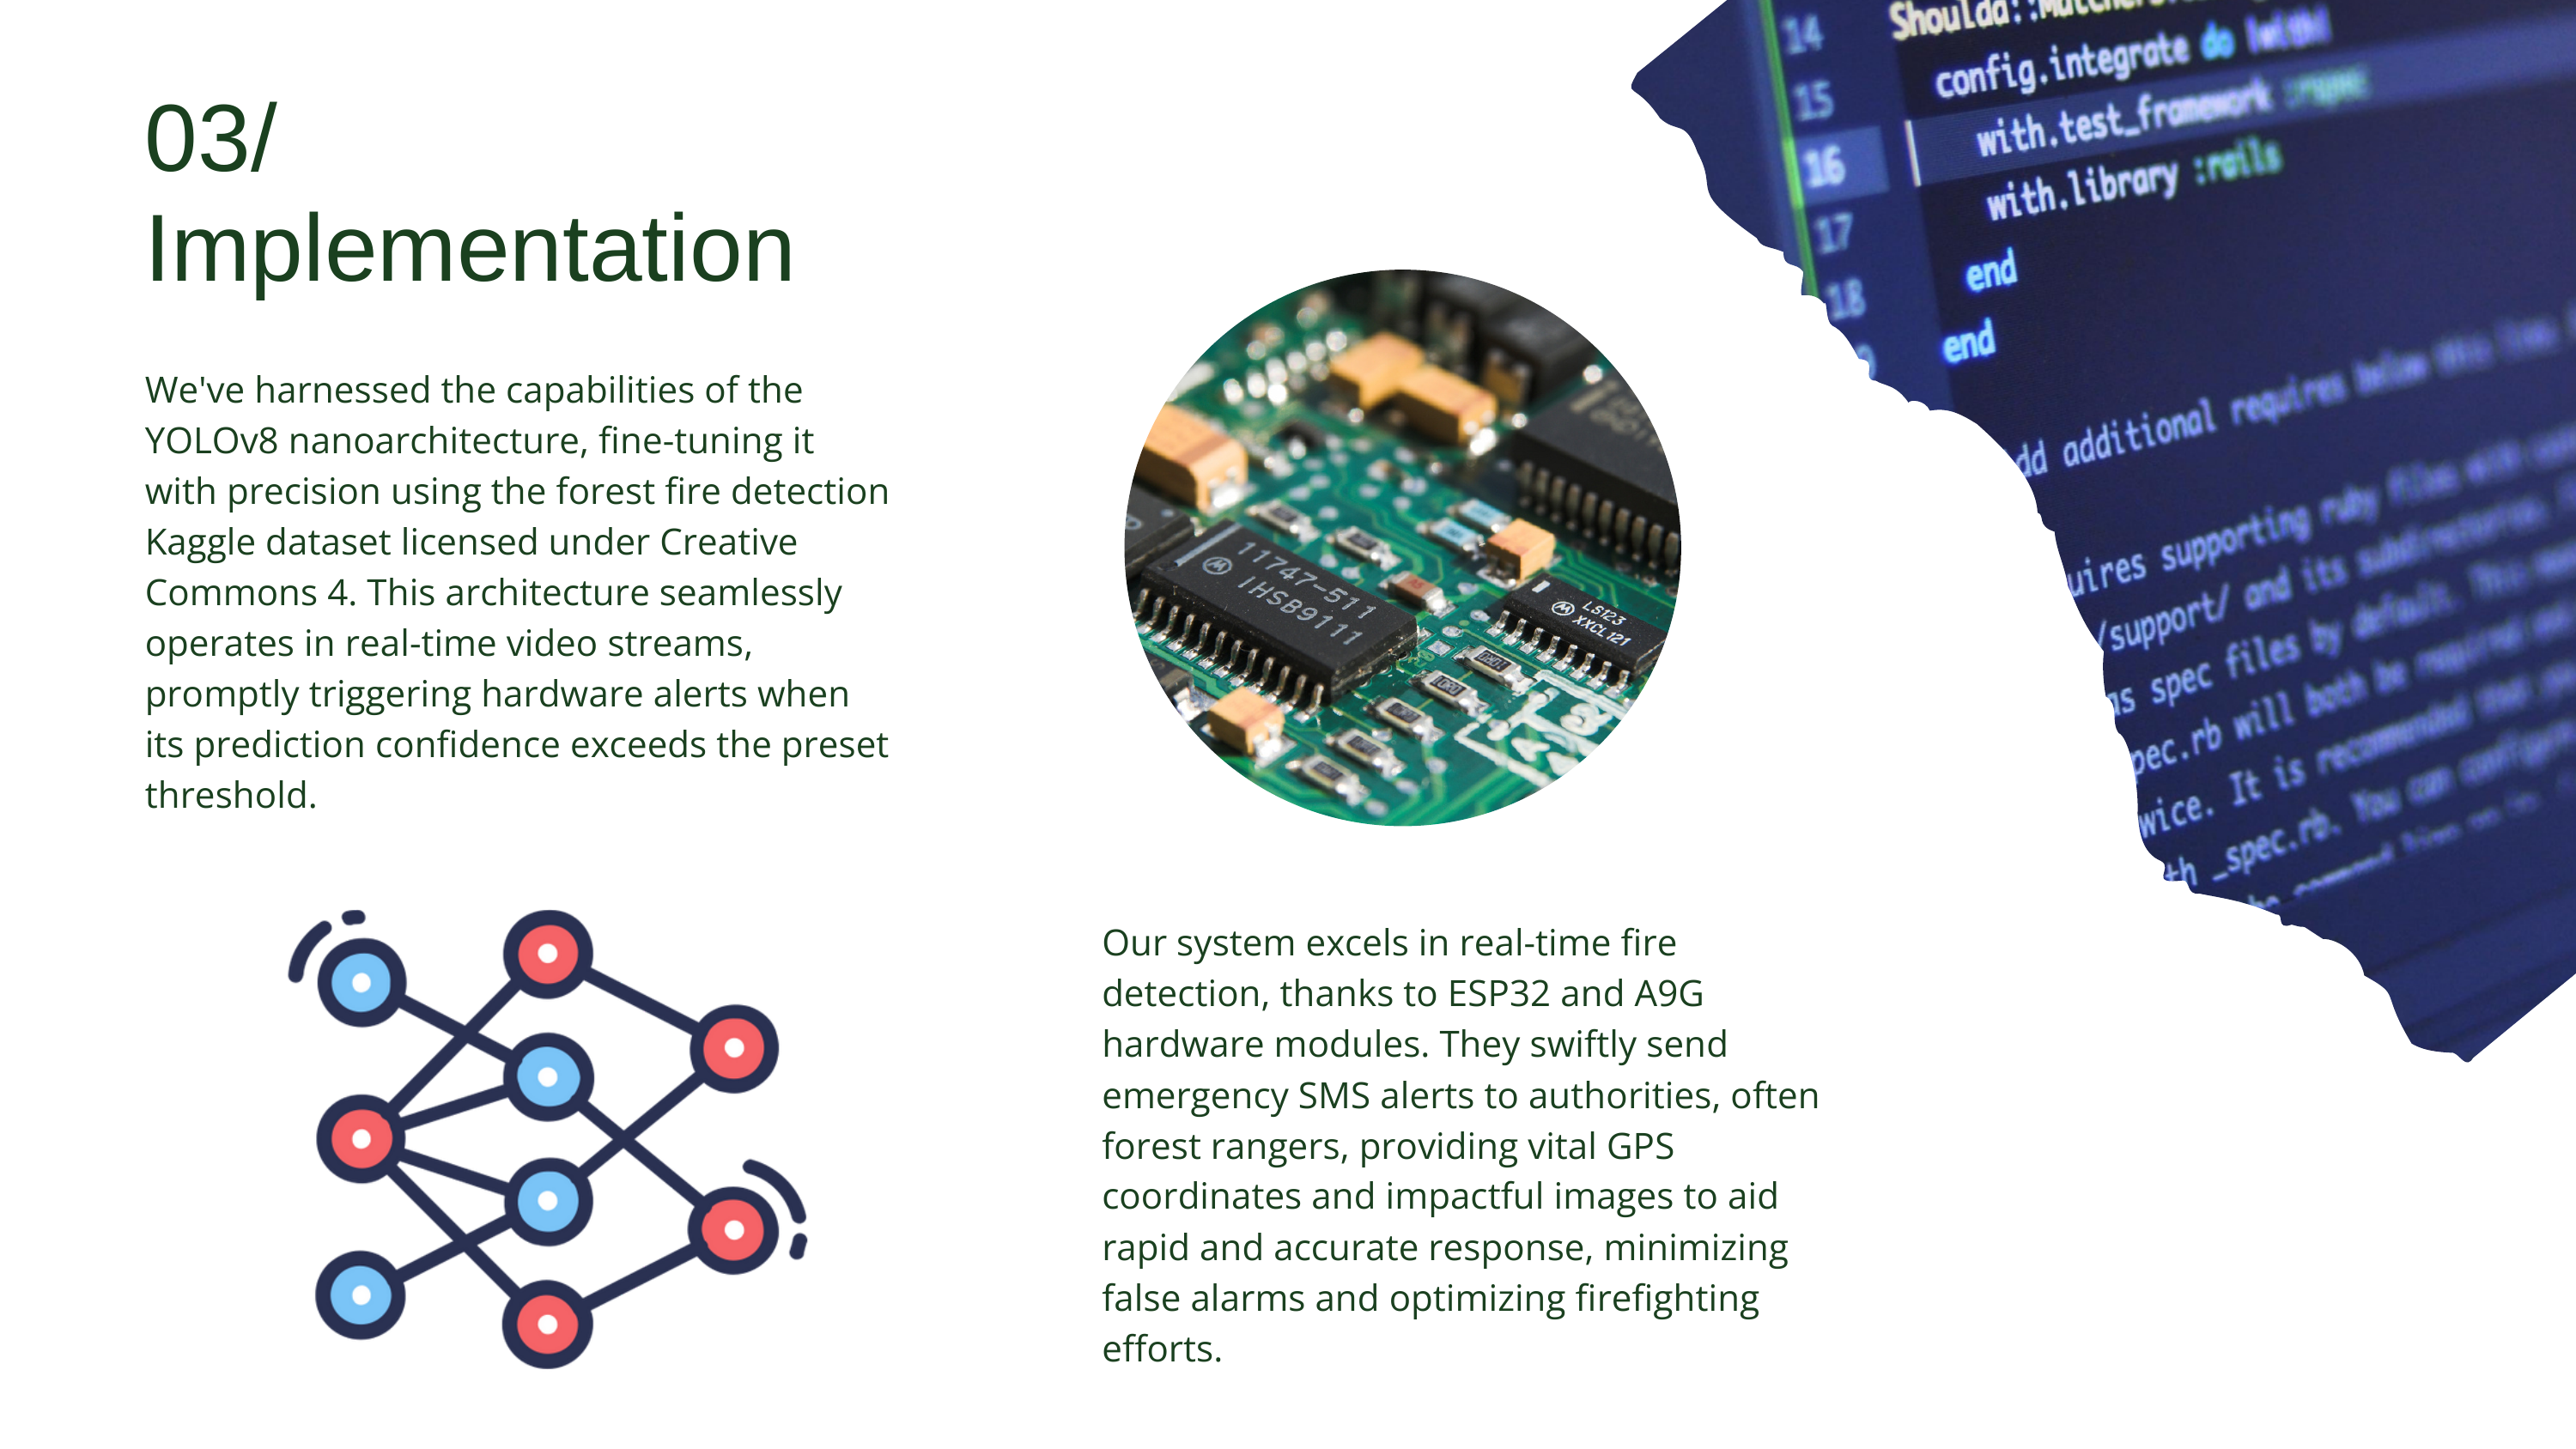

03/
Implementation

We've harnessed the capabilities of the YOLOv8 nanoarchitecture, fine-tuning it with precision using the forest fire detection Kaggle dataset licensed under Creative Commons 4. This architecture seamlessly operates in real-time video streams, promptly triggering hardware alerts when its prediction confidence exceeds the preset threshold.

Our system excels in real-time fire detection, thanks to ESP32 and A9G hardware modules. They swiftly send emergency SMS alerts to authorities, often forest rangers, providing vital GPS coordinates and impactful images to aid rapid and accurate response, minimizing false alarms and optimizing firefighting efforts.